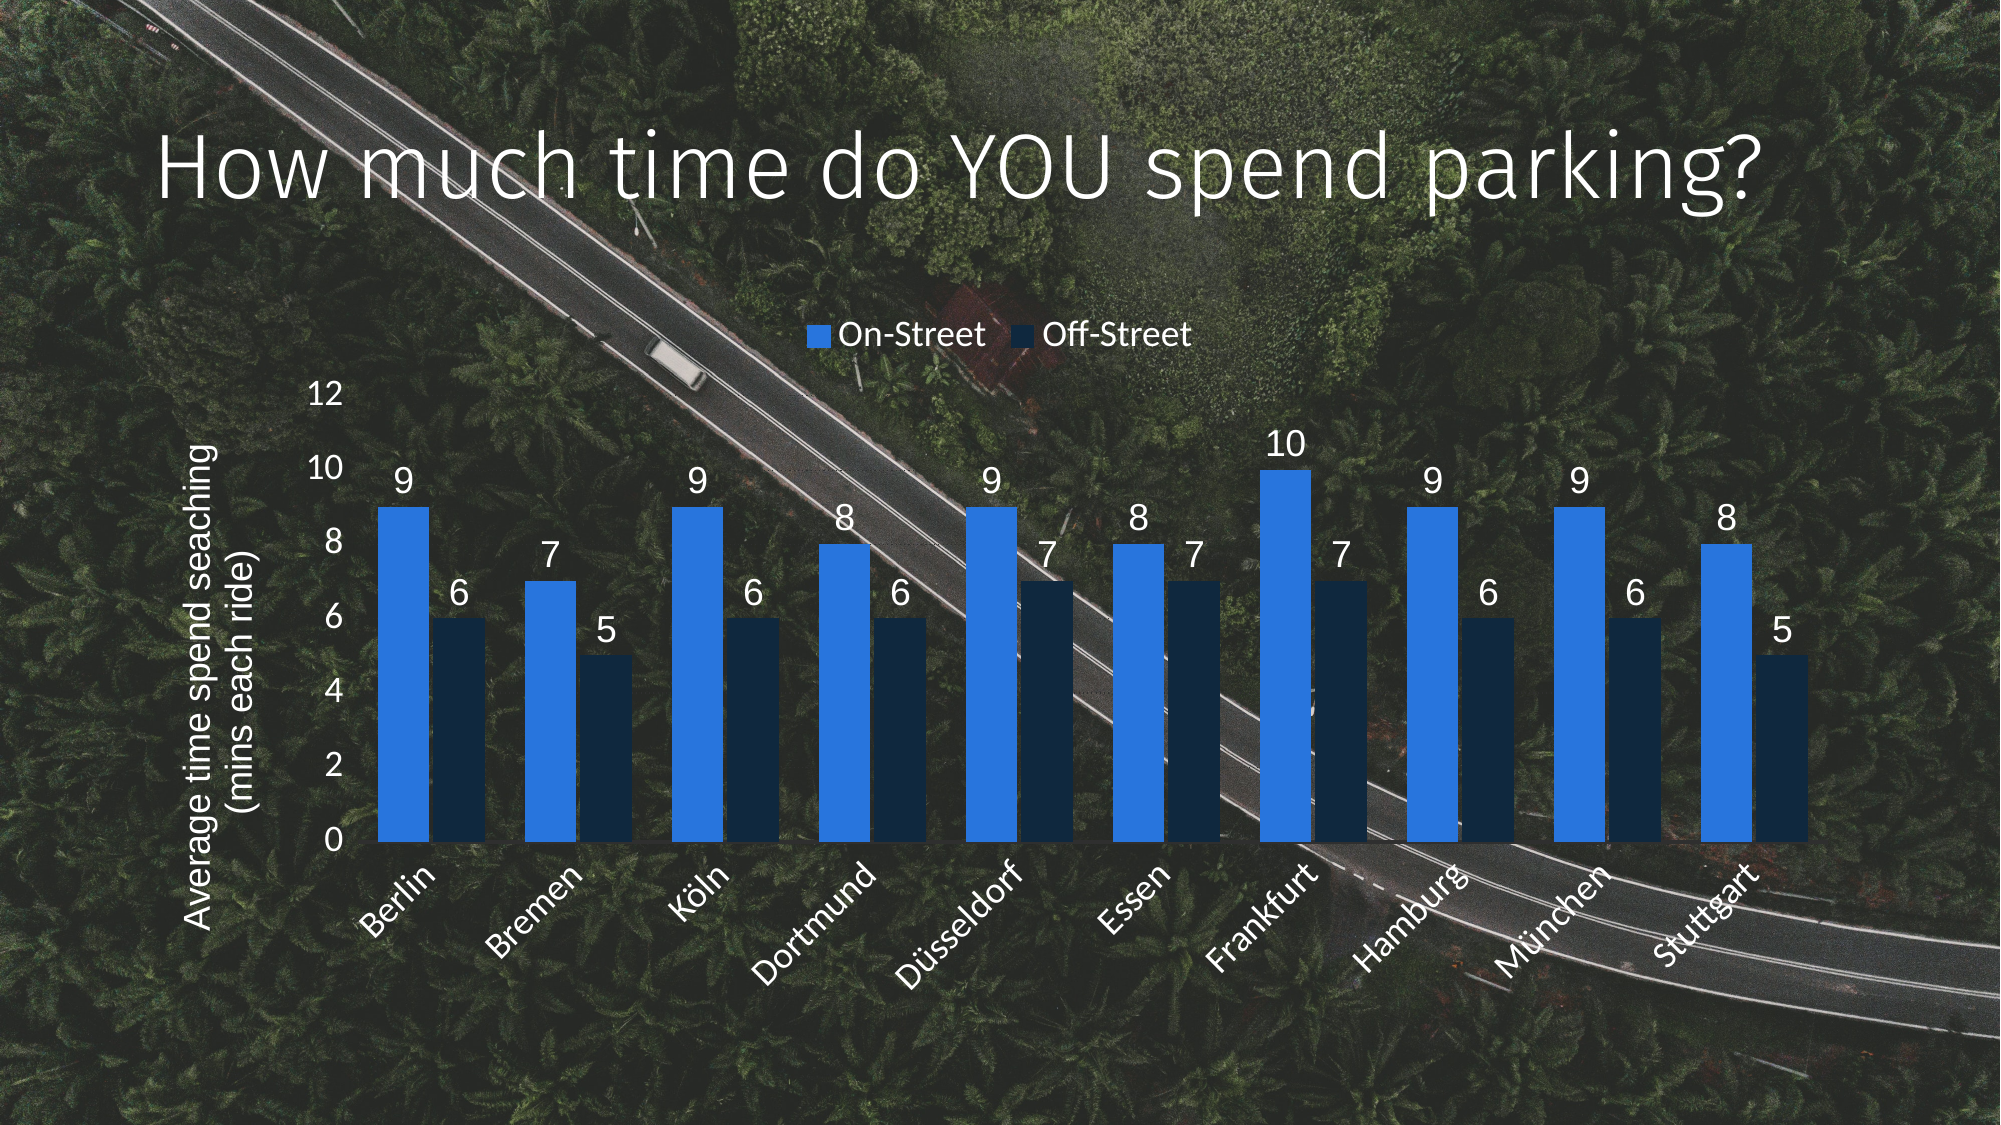

# How much time do YOU spend parking?

### Chart

| Category | On-Street | Off-Street |
|---|---|---|
| Berlin | 9.0 | 6.0 |
| Bremen | 7.0 | 5.0 |
| Köln | 9.0 | 6.0 |
| Dortmund | 8.0 | 6.0 |
| Düsseldorf | 9.0 | 7.0 |
| Essen | 8.0 | 7.0 |
| Frankfurt | 10.0 | 7.0 |
| Hamburg | 9.0 | 6.0 |
| München | 9.0 | 6.0 |
| Stuttgart | 8.0 | 5.0 |